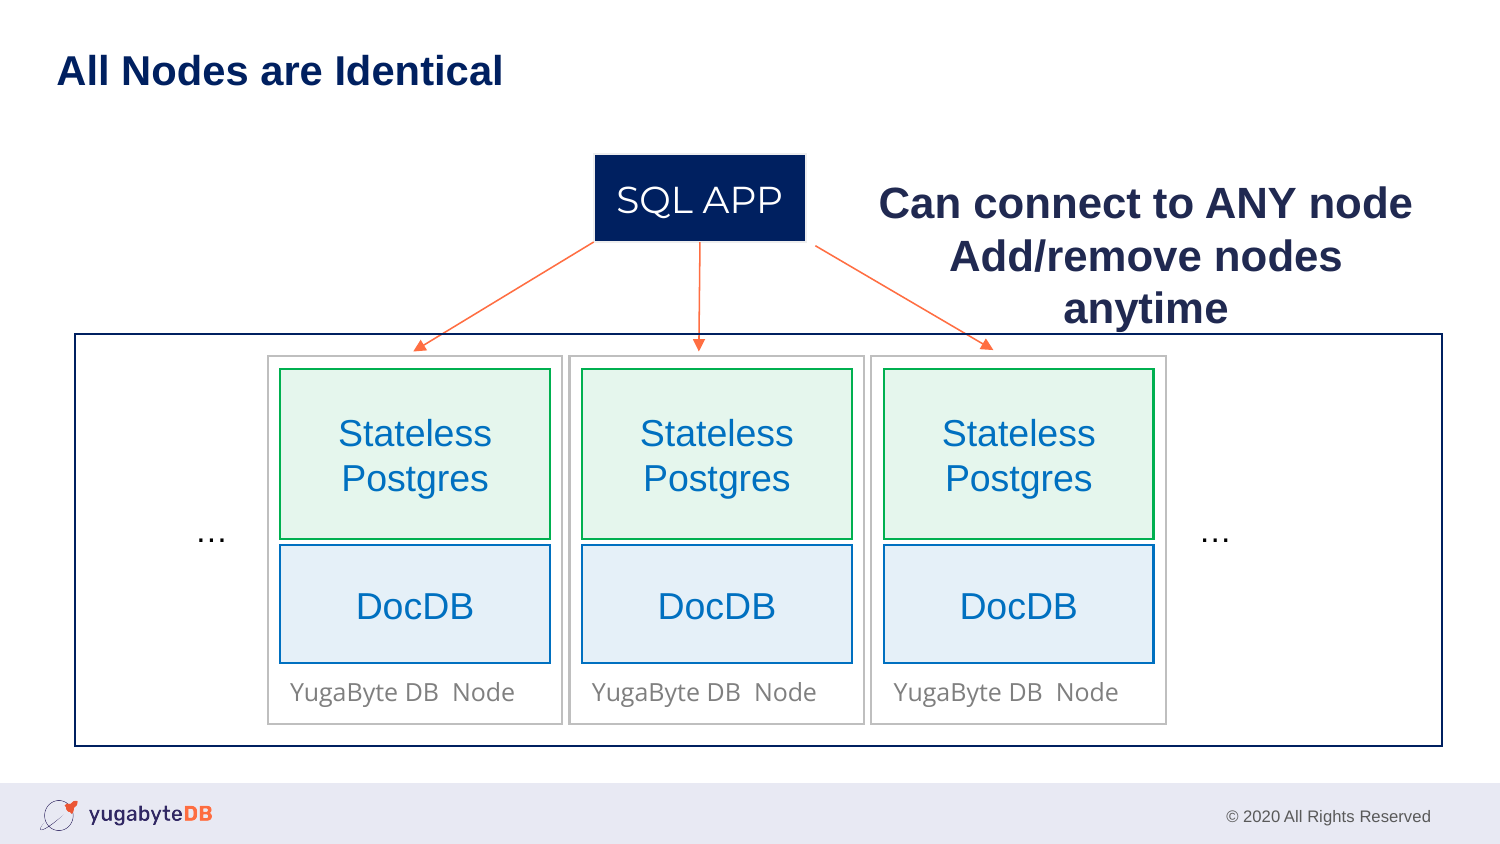

# All Nodes are Identical
SQL APP
Can connect to ANY node
Add/remove nodes anytime

…
…

Stateless
Postgres
DocDB
YugaByte DB  Node

Stateless
Postgres
DocDB
YugaByte DB  Node

Stateless
Postgres
DocDB
YugaByte DB  Node